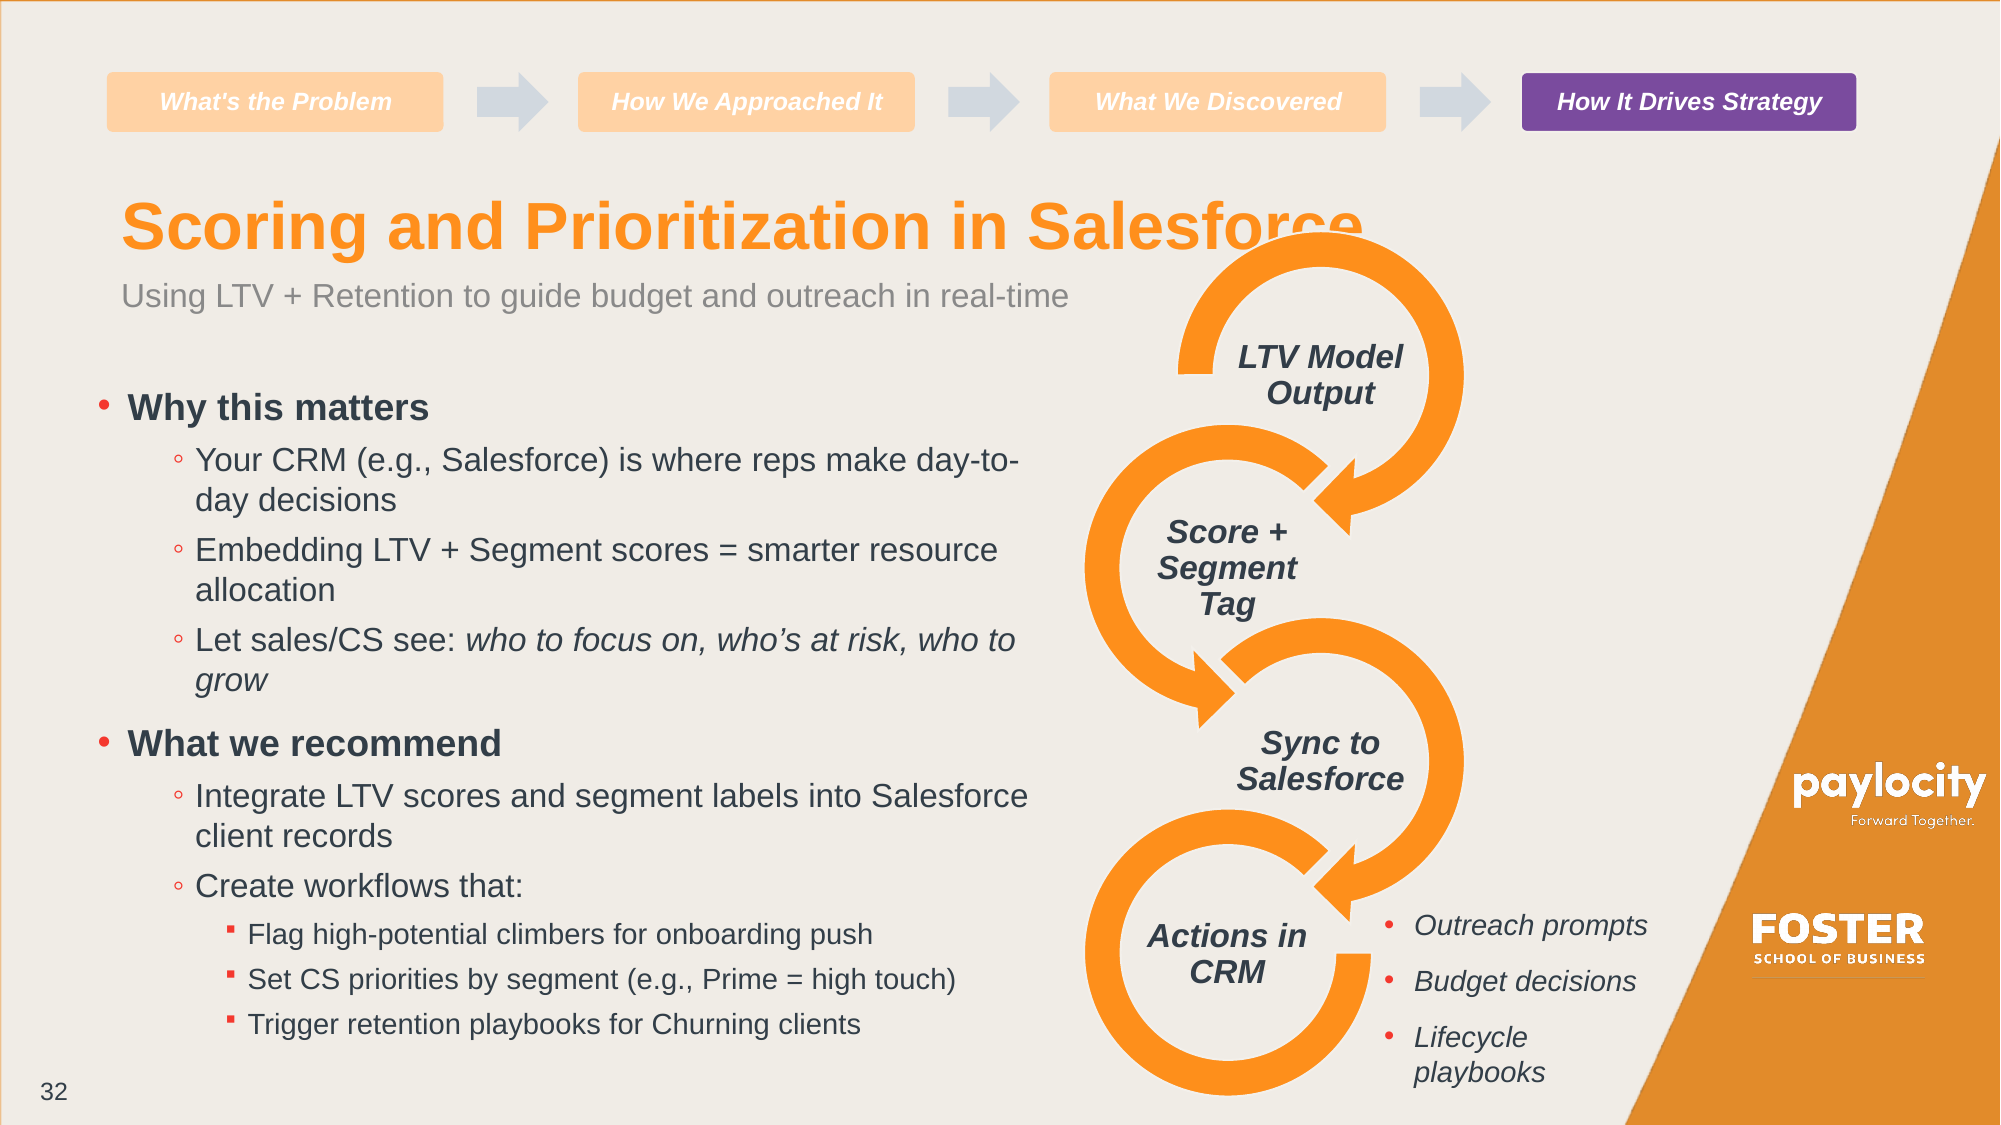

What's the Problem

How We Approached It

What We Discovered

How It Drives Strategy
Scoring and Prioritization in Salesforce
LTV Model Output
Score + Segment Tag
Sync to Salesforce
Actions in CRM
Using LTV + Retention to guide budget and outreach in real-time
Why this matters
Your CRM (e.g., Salesforce) is where reps make day-to-day decisions
Embedding LTV + Segment scores = smarter resource allocation
Let sales/CS see: who to focus on, who’s at risk, who to grow
What we recommend
Integrate LTV scores and segment labels into Salesforce client records
Create workflows that:
Flag high-potential climbers for onboarding push
Set CS priorities by segment (e.g., Prime = high touch)
Trigger retention playbooks for Churning clients
Outreach prompts
Budget decisions
Lifecycle playbooks
32